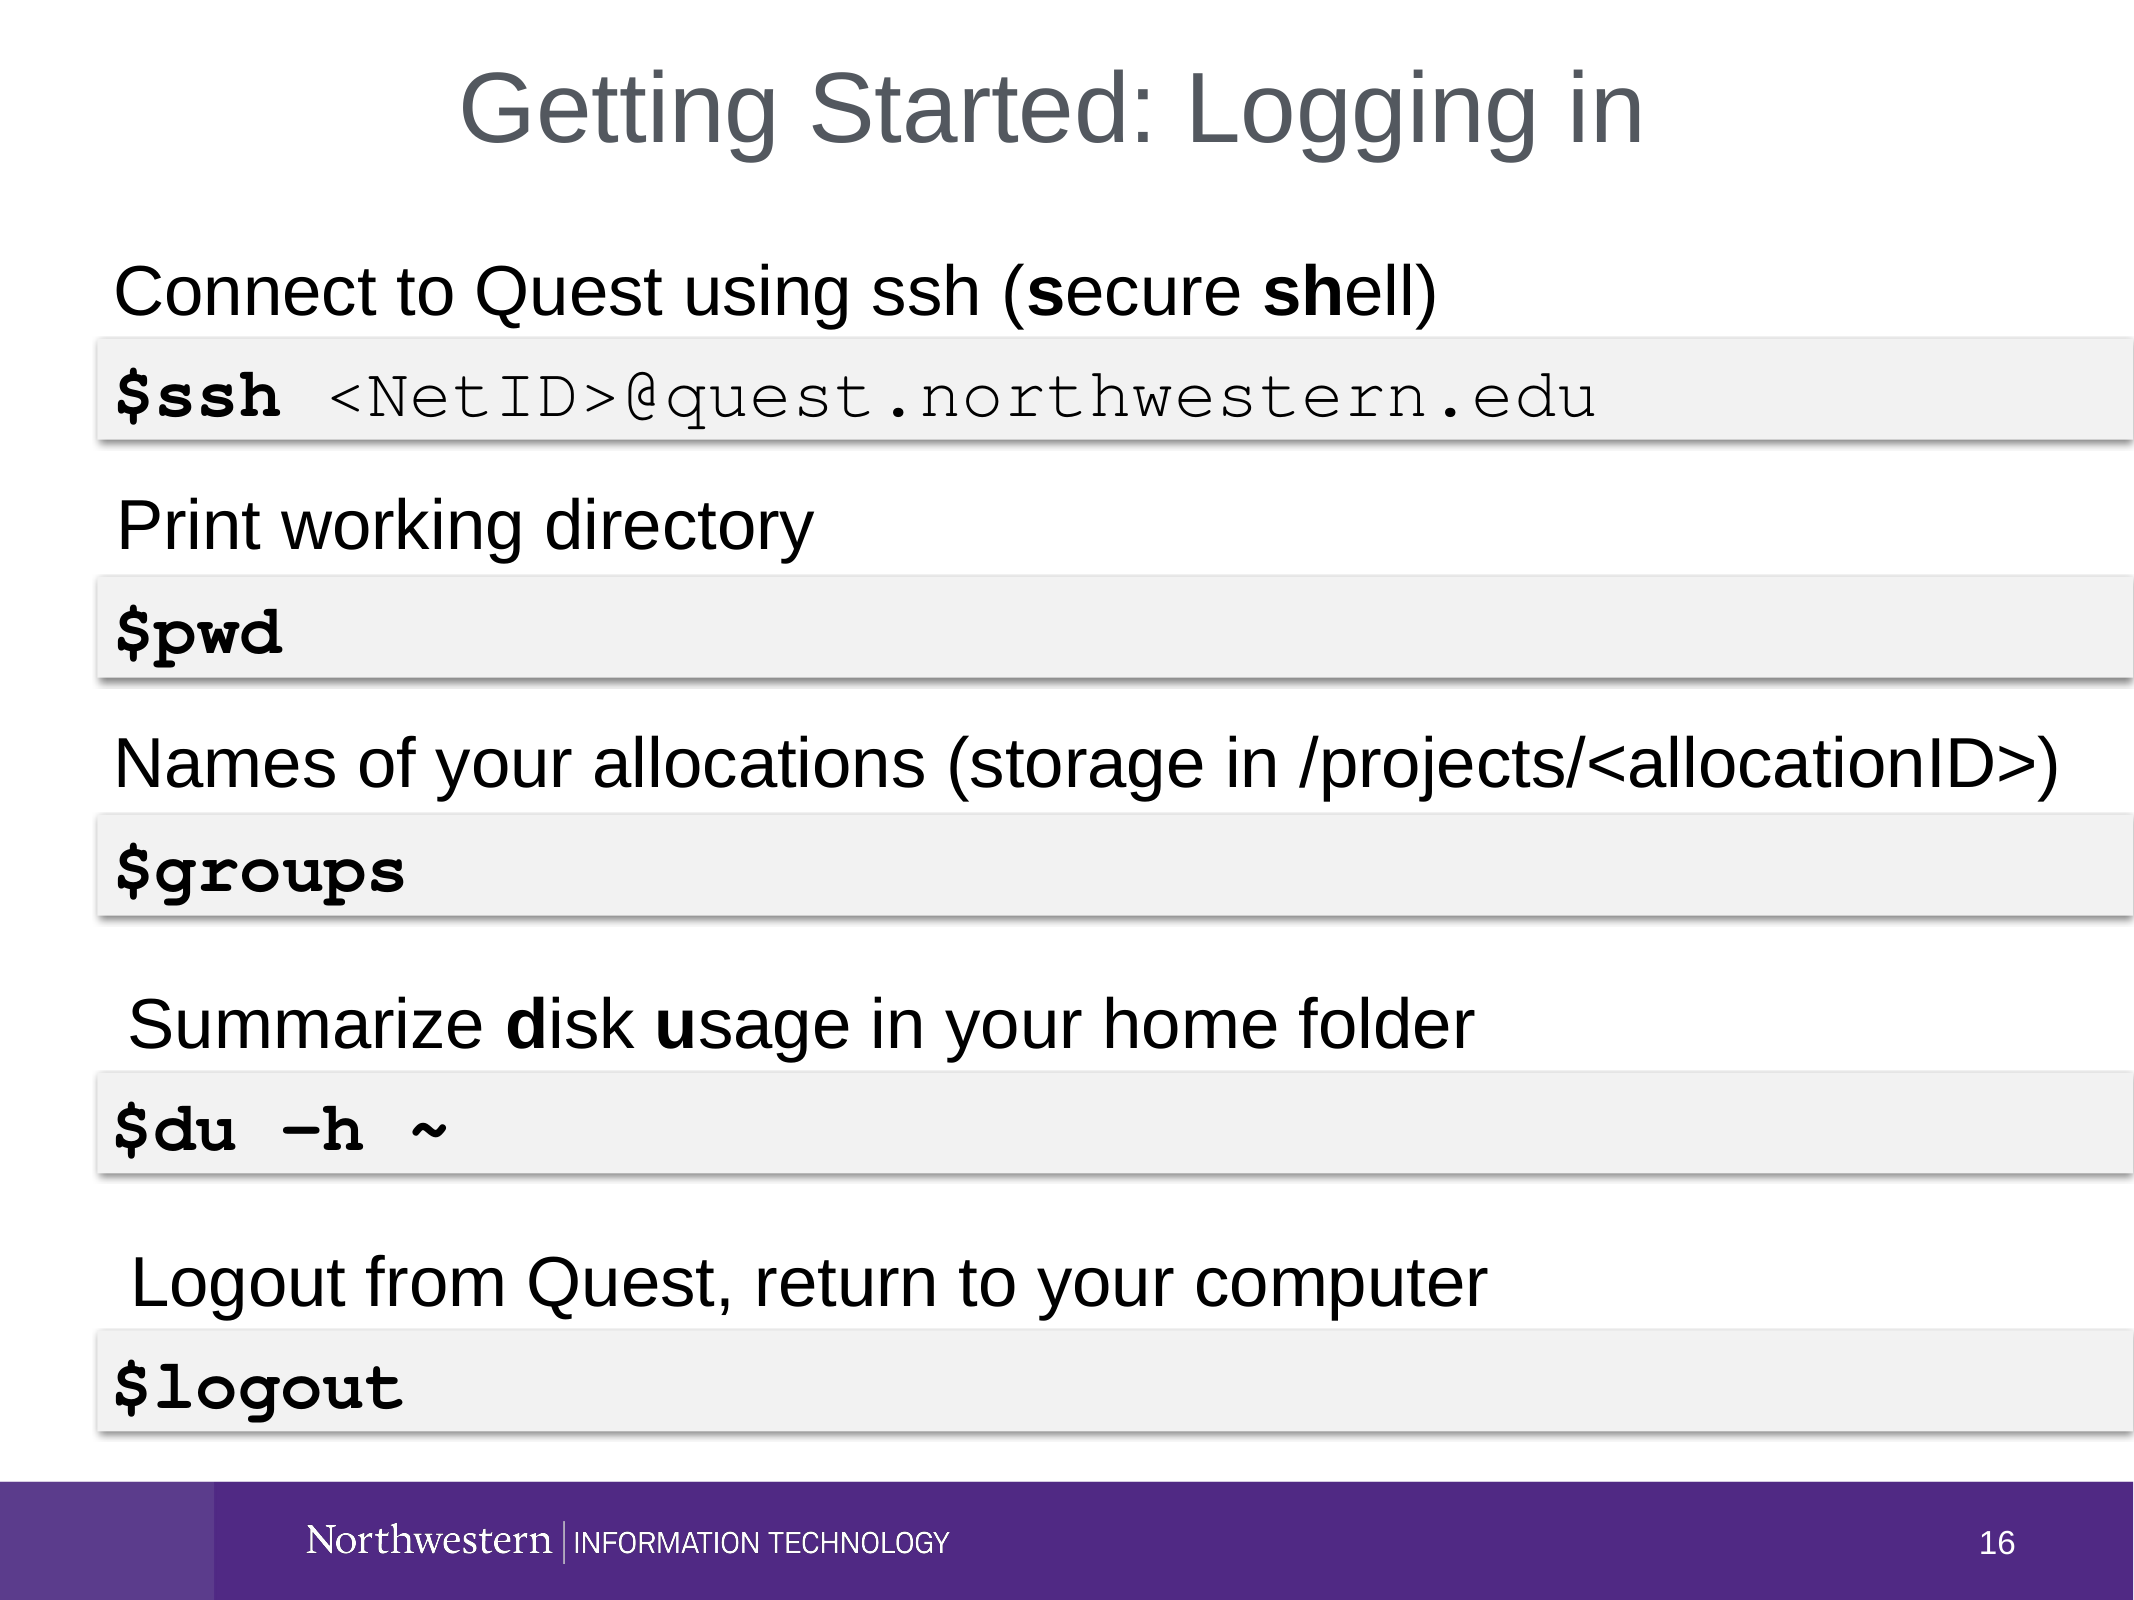

Getting Started: Logging in
Connect to Quest using ssh (secure shell)
$ssh <NetID>@quest.northwestern.edu

Print working directory
$pwd

Names of your allocations (storage in /projects/<allocationID>)
$groups

Summarize disk usage in your home folder
 $du -h ~

Logout from Quest, return to your computer
 $logout

16